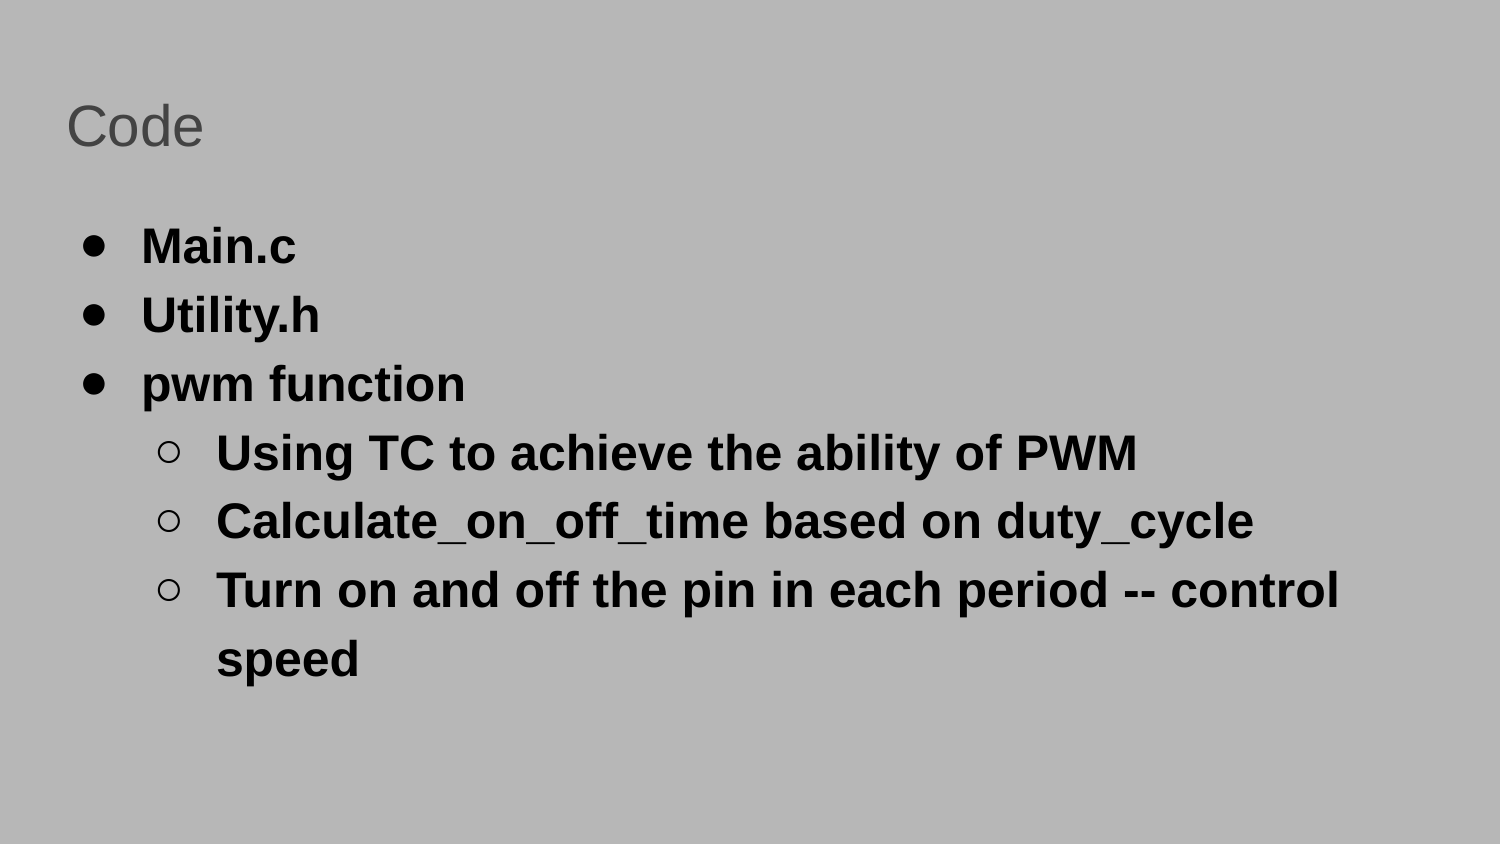

# Code
Main.c
Utility.h
pwm function
Using TC to achieve the ability of PWM
Calculate_on_off_time based on duty_cycle
Turn on and off the pin in each period -- control speed